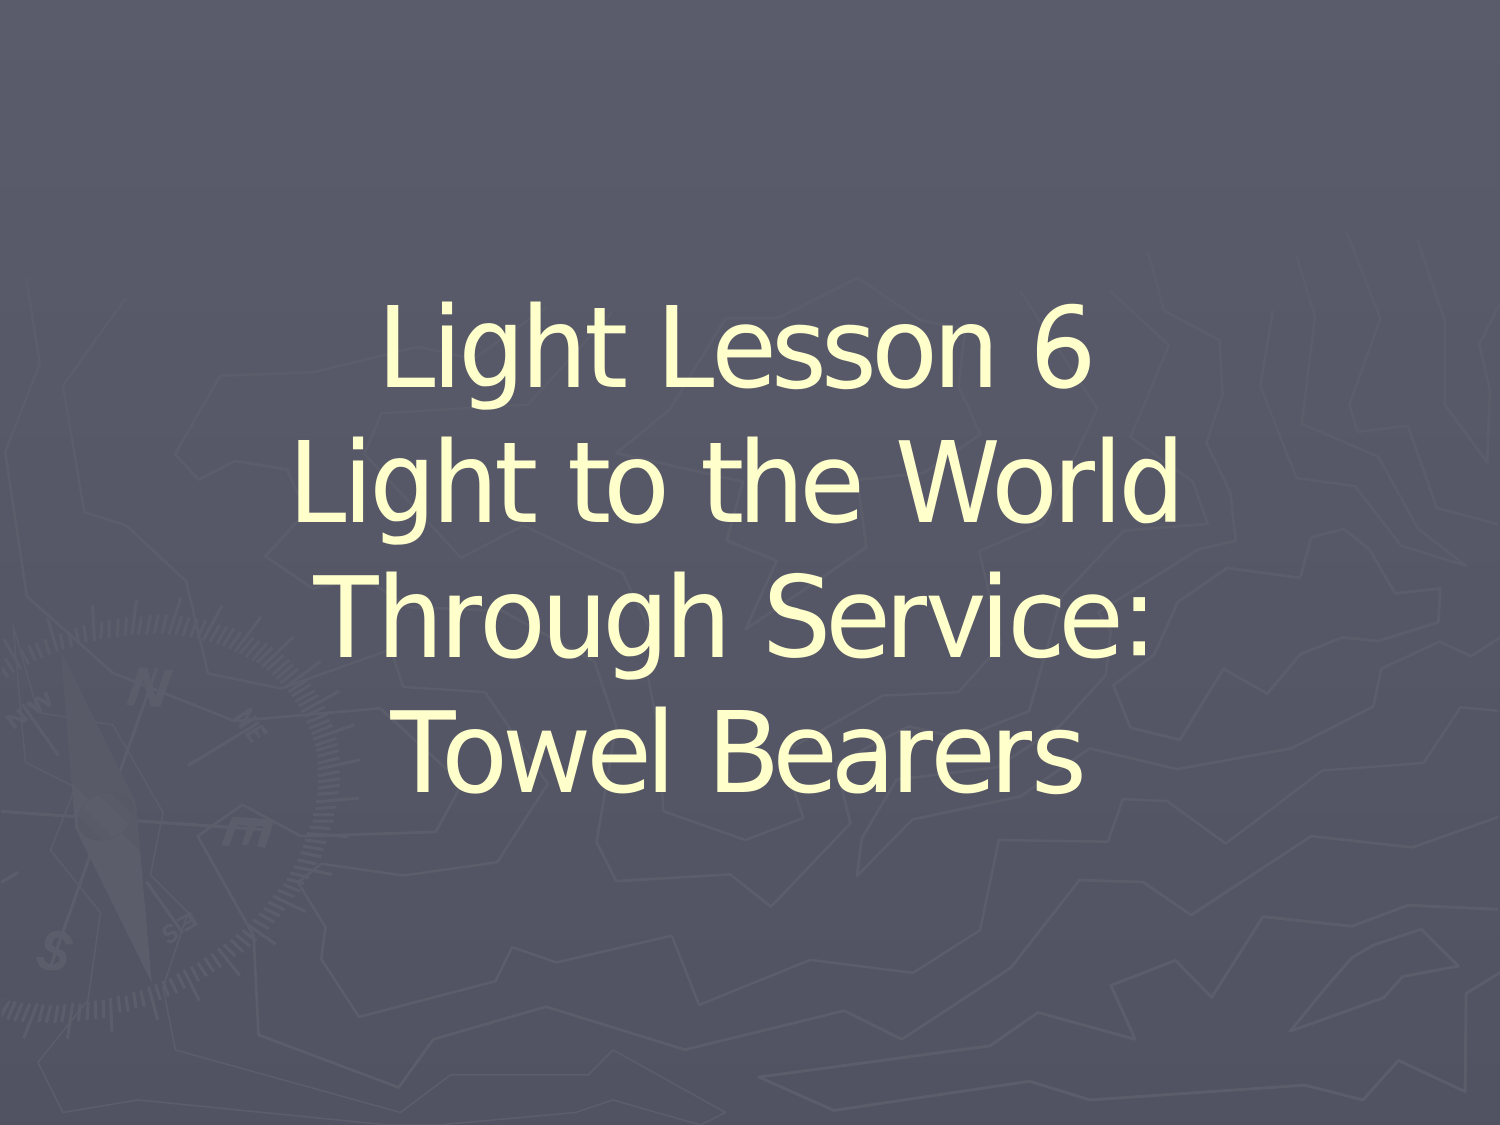

# Light Lesson 6 Light to the World Through Service: Towel Bearers